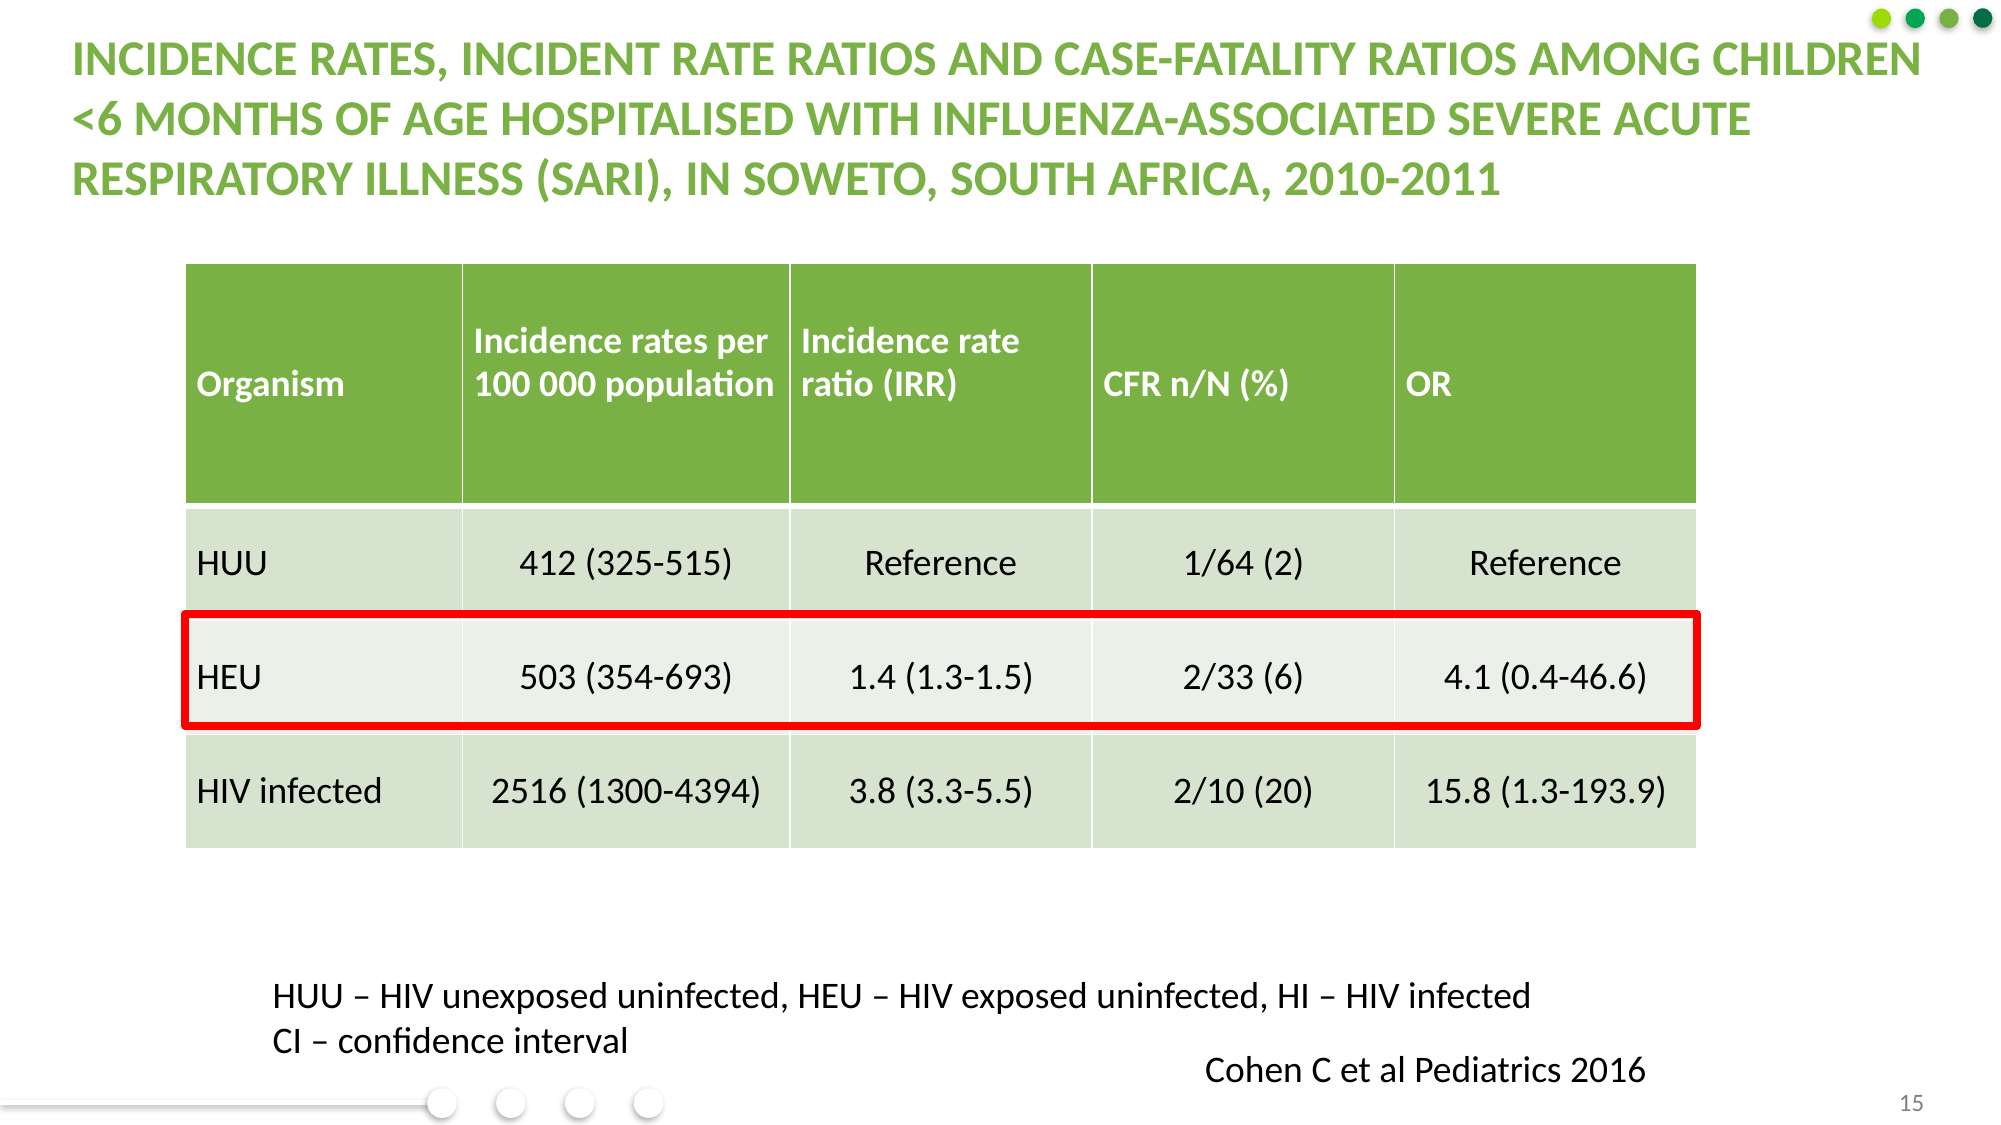

# Incidence rates, incident rate ratios and case-fatality ratios among children <6 months of age hospitalised with influenza-associated severe acute respiratory illness (SARI), in Soweto, South Africa, 2010-2011

| Organism | Incidence rates per 100 000 population | Incidence rate ratio (IRR) | CFR n/N (%) | OR |
| --- | --- | --- | --- | --- |
| HUU | 412 (325-515) | Reference | 1/64 (2) | Reference |
| HEU | 503 (354-693) | 1.4 (1.3-1.5) | 2/33 (6) | 4.1 (0.4-46.6) |
| HIV infected | 2516 (1300-4394) | 3.8 (3.3-5.5) | 2/10 (20) | 15.8 (1.3-193.9) |

HUU – HIV unexposed uninfected, HEU – HIV exposed uninfected, HI – HIV infected
CI – confidence interval
Cohen C et al Pediatrics 2016
15